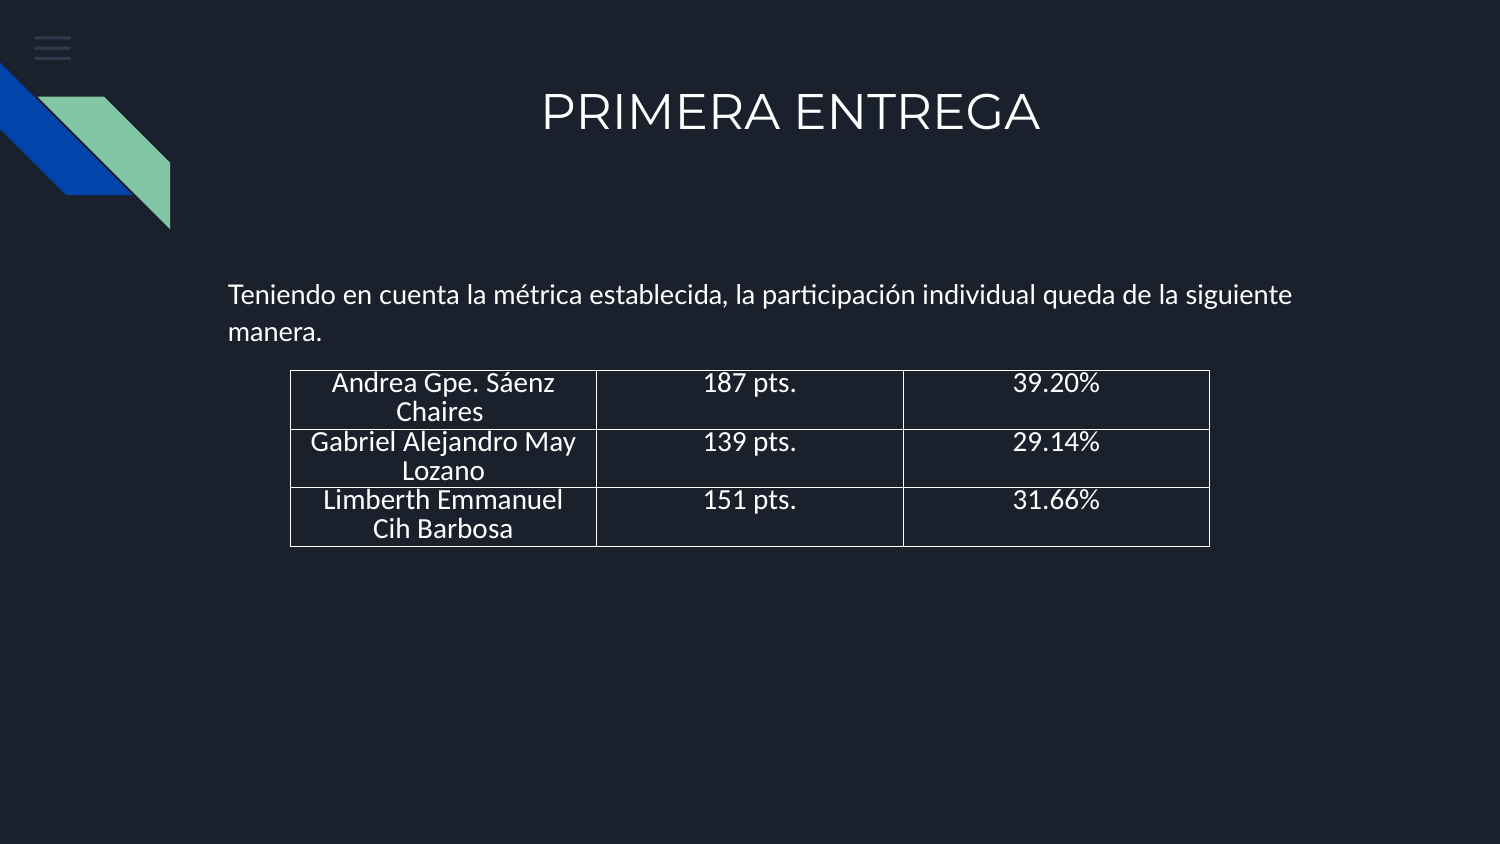

# PRIMERA ENTREGA
Teniendo en cuenta la métrica establecida, la participación individual queda de la siguiente manera.

| Andrea Gpe. Sáenz Chaires | 187 pts. | 39.20% |
| --- | --- | --- |
| Gabriel Alejandro May Lozano | 139 pts. | 29.14% |
| Limberth Emmanuel Cih Barbosa | 151 pts. | 31.66% |